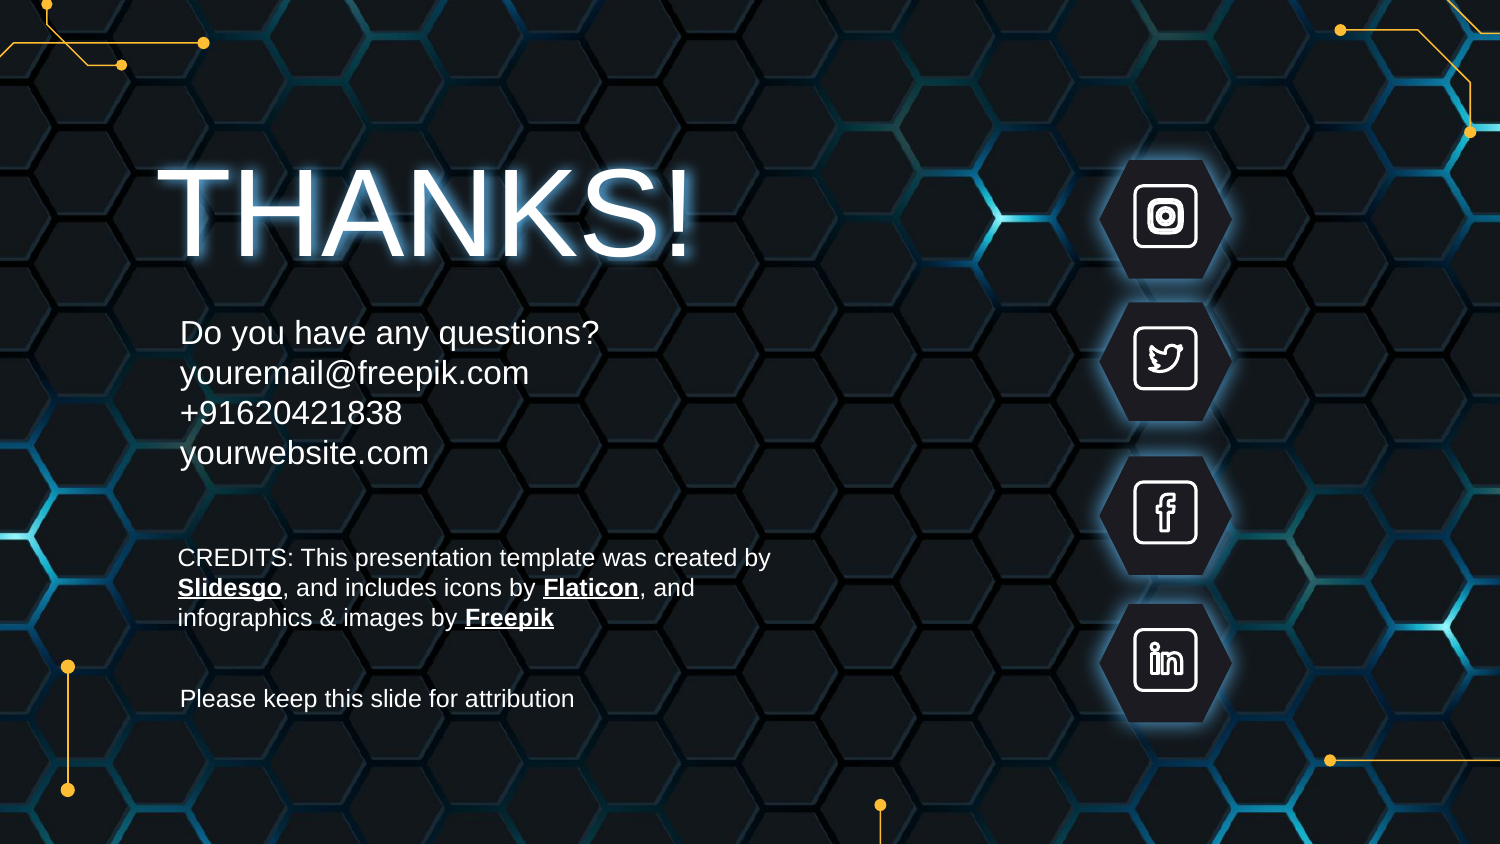

# THANKS!

Do you have any questions? youremail@freepik.com +91620421838 yourwebsite.com

Please keep this slide for attribution